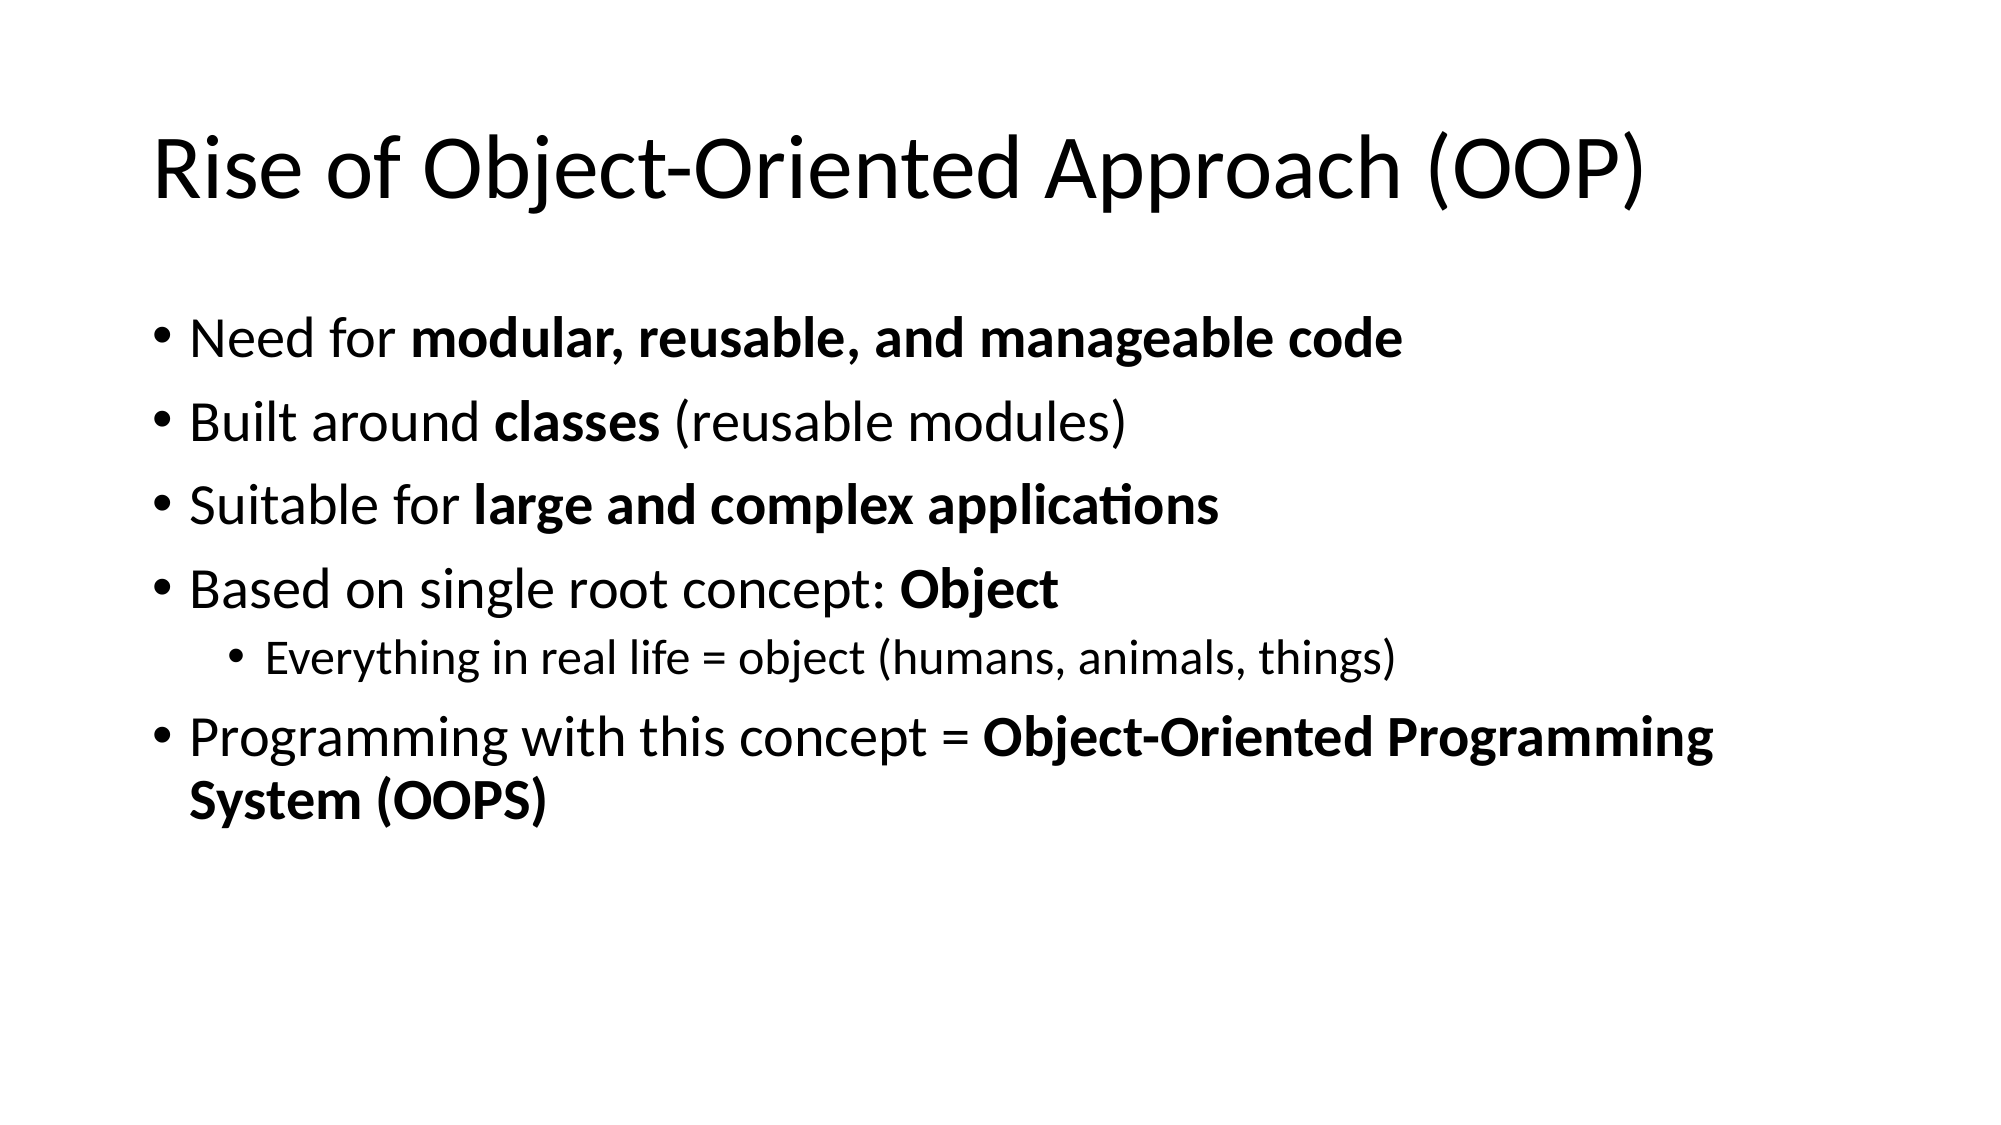

# Rise of Object-Oriented Approach (OOP)
Need for modular, reusable, and manageable code
Built around classes (reusable modules)
Suitable for large and complex applications
Based on single root concept: Object
Everything in real life = object (humans, animals, things)
Programming with this concept = Object-Oriented Programming System (OOPS)